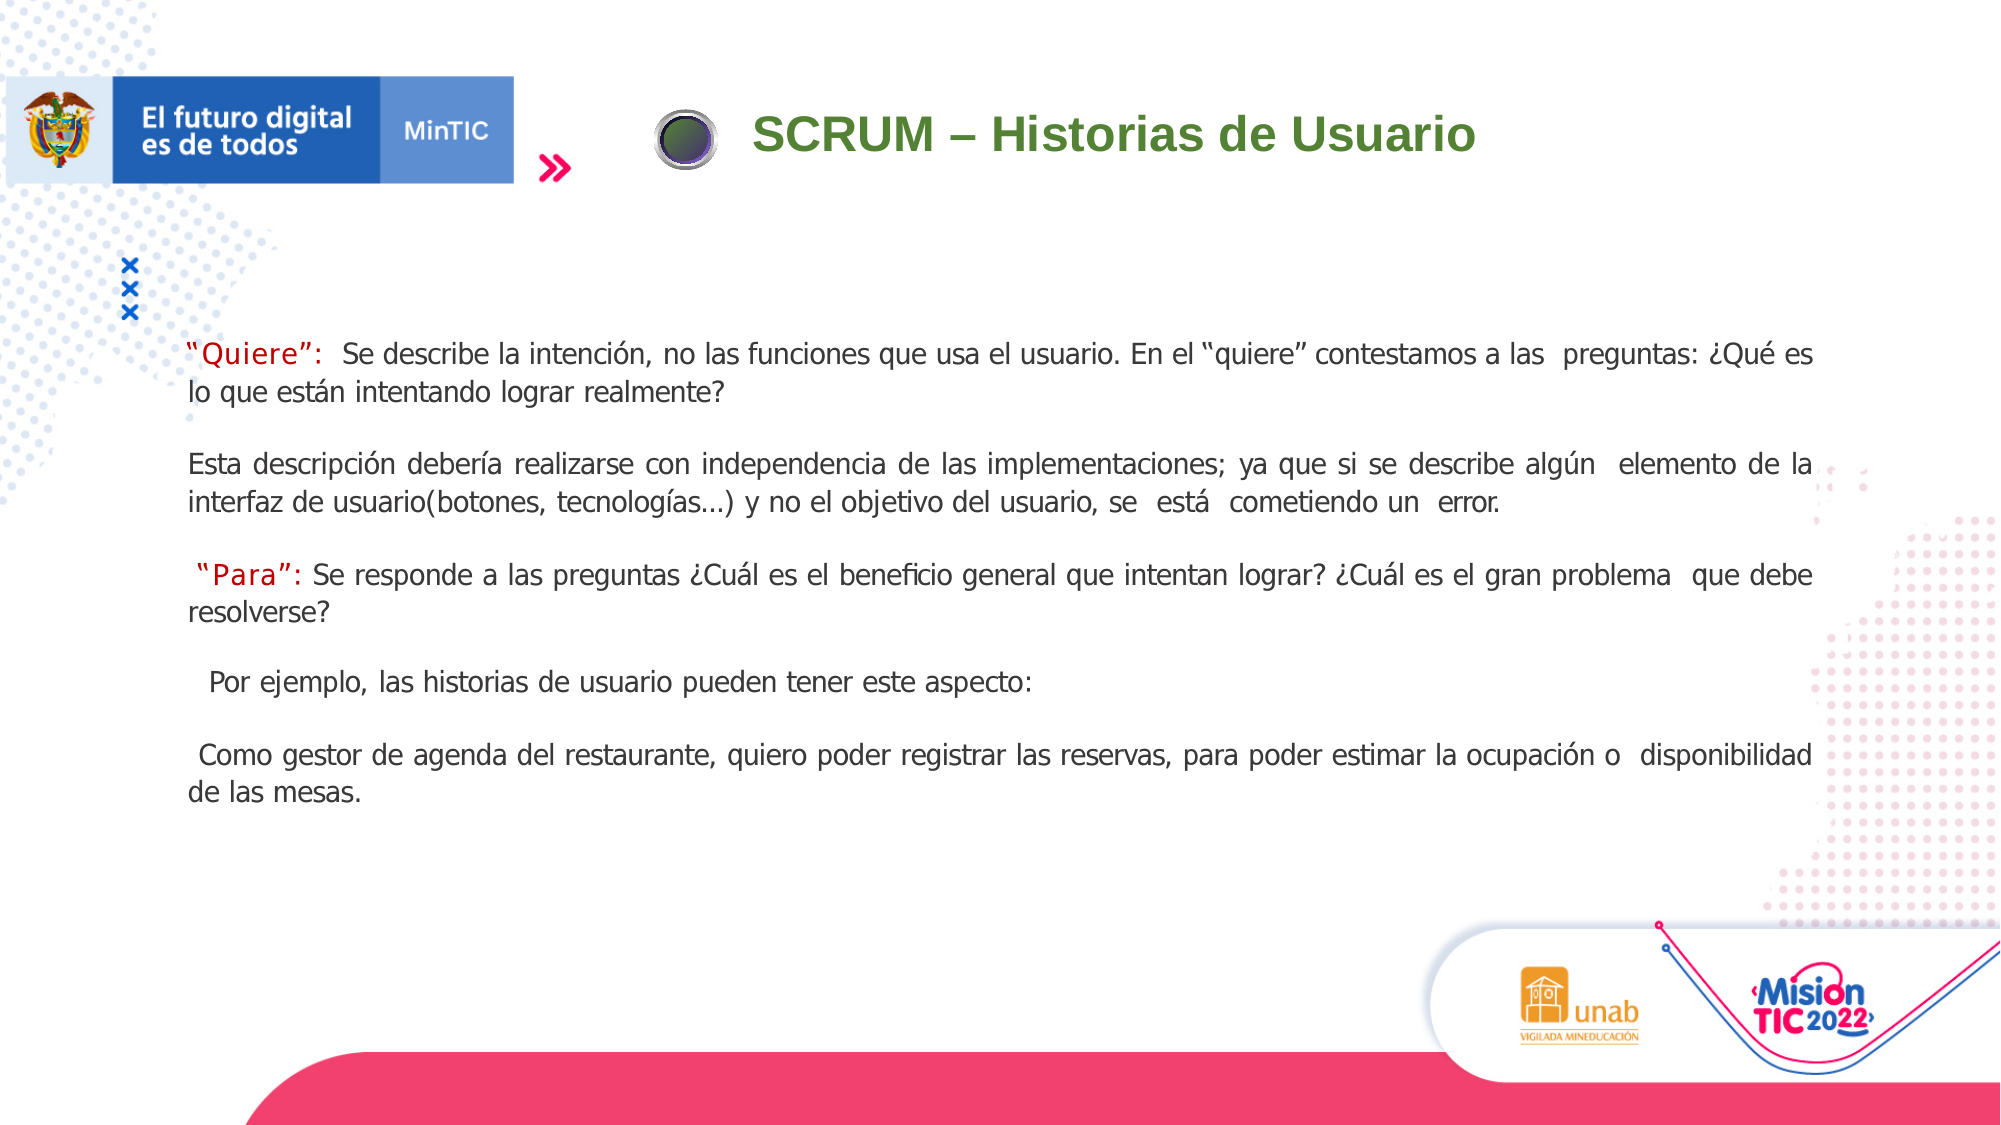

SCRUM – Historias de Usuario

“Quiere”: Se describe la intención, no las funciones que usa el usuario. En el “quiere” contestamos a las  preguntas: ¿Qué es lo que están intentando lograr realmente?

Esta descripción debería realizarse con independencia de las implementaciones; ya que si se describe algún  elemento de la interfaz de usuario(botones, tecnologías…) y no el objetivo del usuario, se está cometiendo un  error.

“Para”: Se responde a las preguntas ¿Cuál es el beneficio general que intentan lograr? ¿Cuál es el gran problema  que debe resolverse?

Por ejemplo, las historias de usuario pueden tener este aspecto:

Como gestor de agenda del restaurante, quiero poder registrar las reservas, para poder estimar la ocupación o  disponibilidad de las mesas.